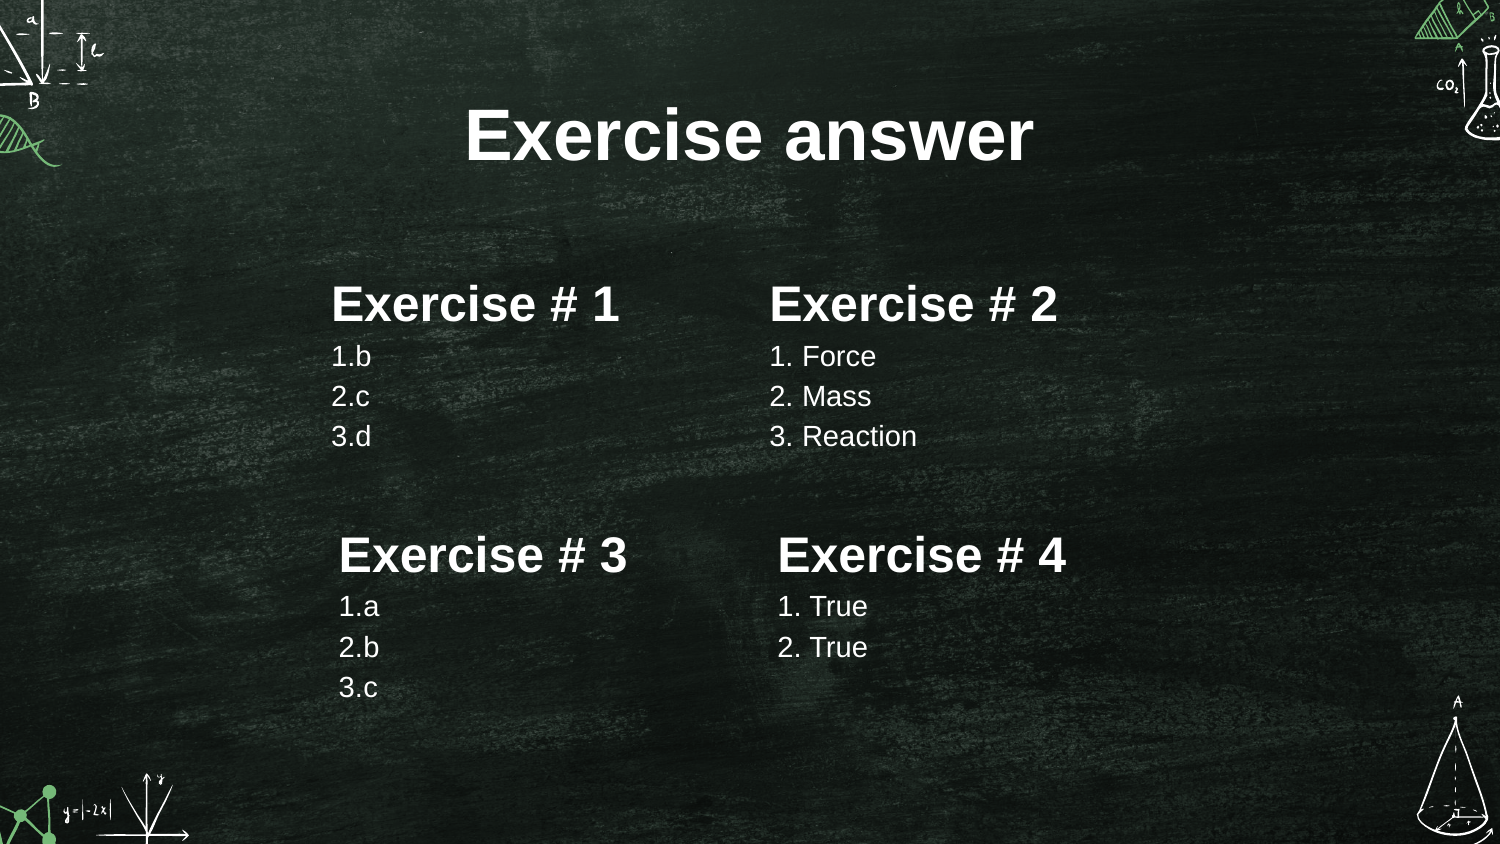

# Exercise answer
Exercise # 1
1.b
2.c
3.d
Exercise # 2
1. Force
2. Mass
3. Reaction
Exercise # 3
1.a
2.b
3.c
Exercise # 4
1. True
2. True